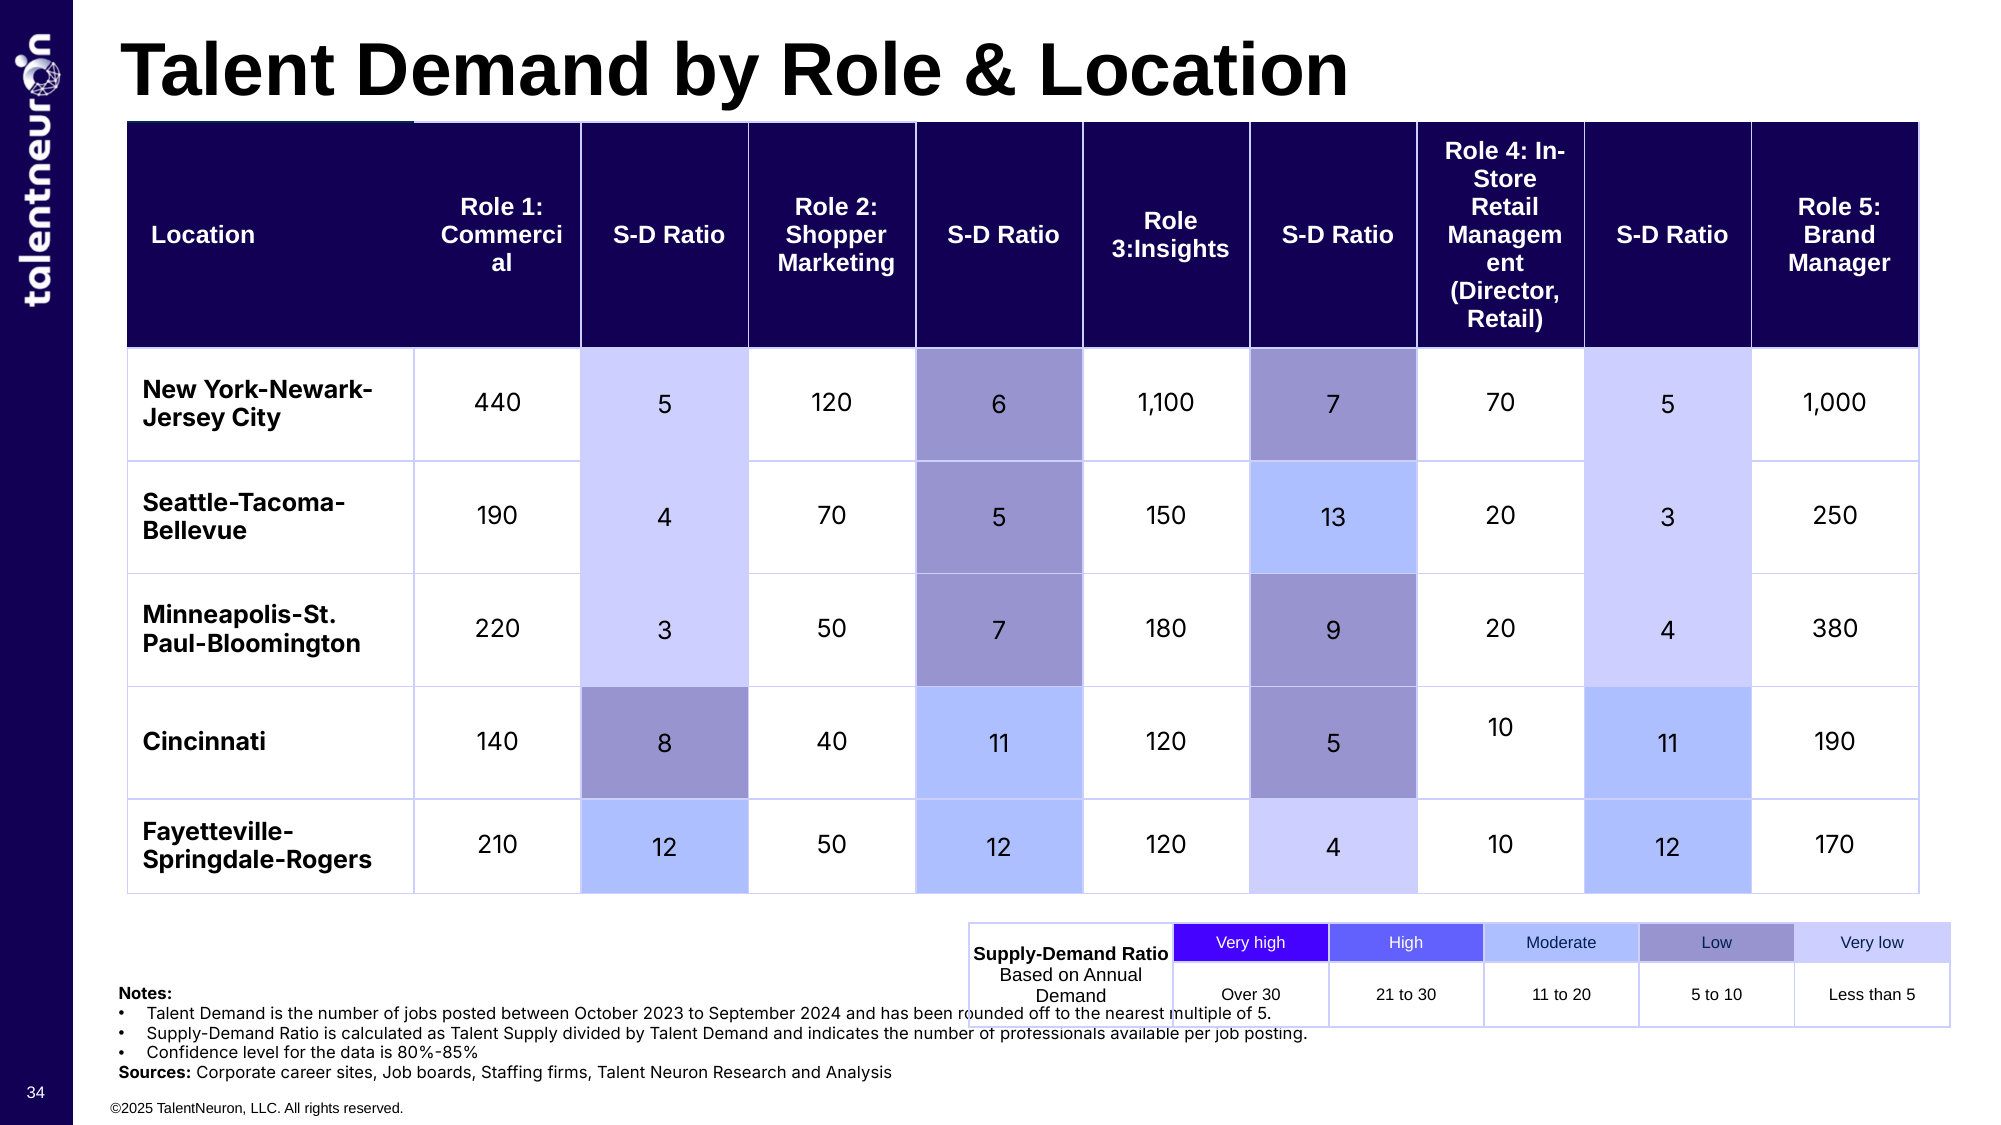

Talent Demand by Role & Location
| Location | Role 1: Commercial | S-D Ratio | Role 2: Shopper Marketing​ | S-D Ratio | Role 3:Insights​ | S-D Ratio | Role 4: In-Store Retail Management (Director, Retail) | S-D Ratio | Role 5: Brand Manager |
| --- | --- | --- | --- | --- | --- | --- | --- | --- | --- |
| New York-Newark-Jersey City​ | 440​ | 5 | 120​ | 6 | 1,100​ | 7 | 70​ | 5 | 1,000​ |
| Seattle-Tacoma-Bellevue​ | 190​ | 4 | 70​ | 5 | 150​ | 13 | 20​ | 3 | 250​ |
| Minneapolis-St. Paul-Bloomington​ | 220​ | 3 | 50​ | 7 | 180​ | 9 | 20​ | 4 | 380​ |
| Cincinnati​ | 140​ | 8 | 40​ | 11 | 120​ | 5 | 10 ​ | 11 | 190​ |
| Fayetteville-Springdale-Rogers​ | 210​ | 12 | 50​ | 12 | 120​ | 4 | 10 | 12 | 170​ |
| Supply-Demand Ratio Based on Annual Demand | Very high | High | Moderate | Low | Very low |
| --- | --- | --- | --- | --- | --- |
|  | Over 30 | 21 to 30 | 11 to 20 | 5 to 10 | Less than 5 |
Notes:
Talent Demand is the number of jobs posted between October 2023 to September 2024 and has been rounded off to the nearest multiple of 5.
Supply-Demand Ratio is calculated as Talent Supply divided by Talent Demand and indicates the number of professionals available per job posting.
Confidence level for the data is 80%-85%
Sources: Corporate career sites, Job boards, Staffing firms, Talent Neuron Research and Analysis
34